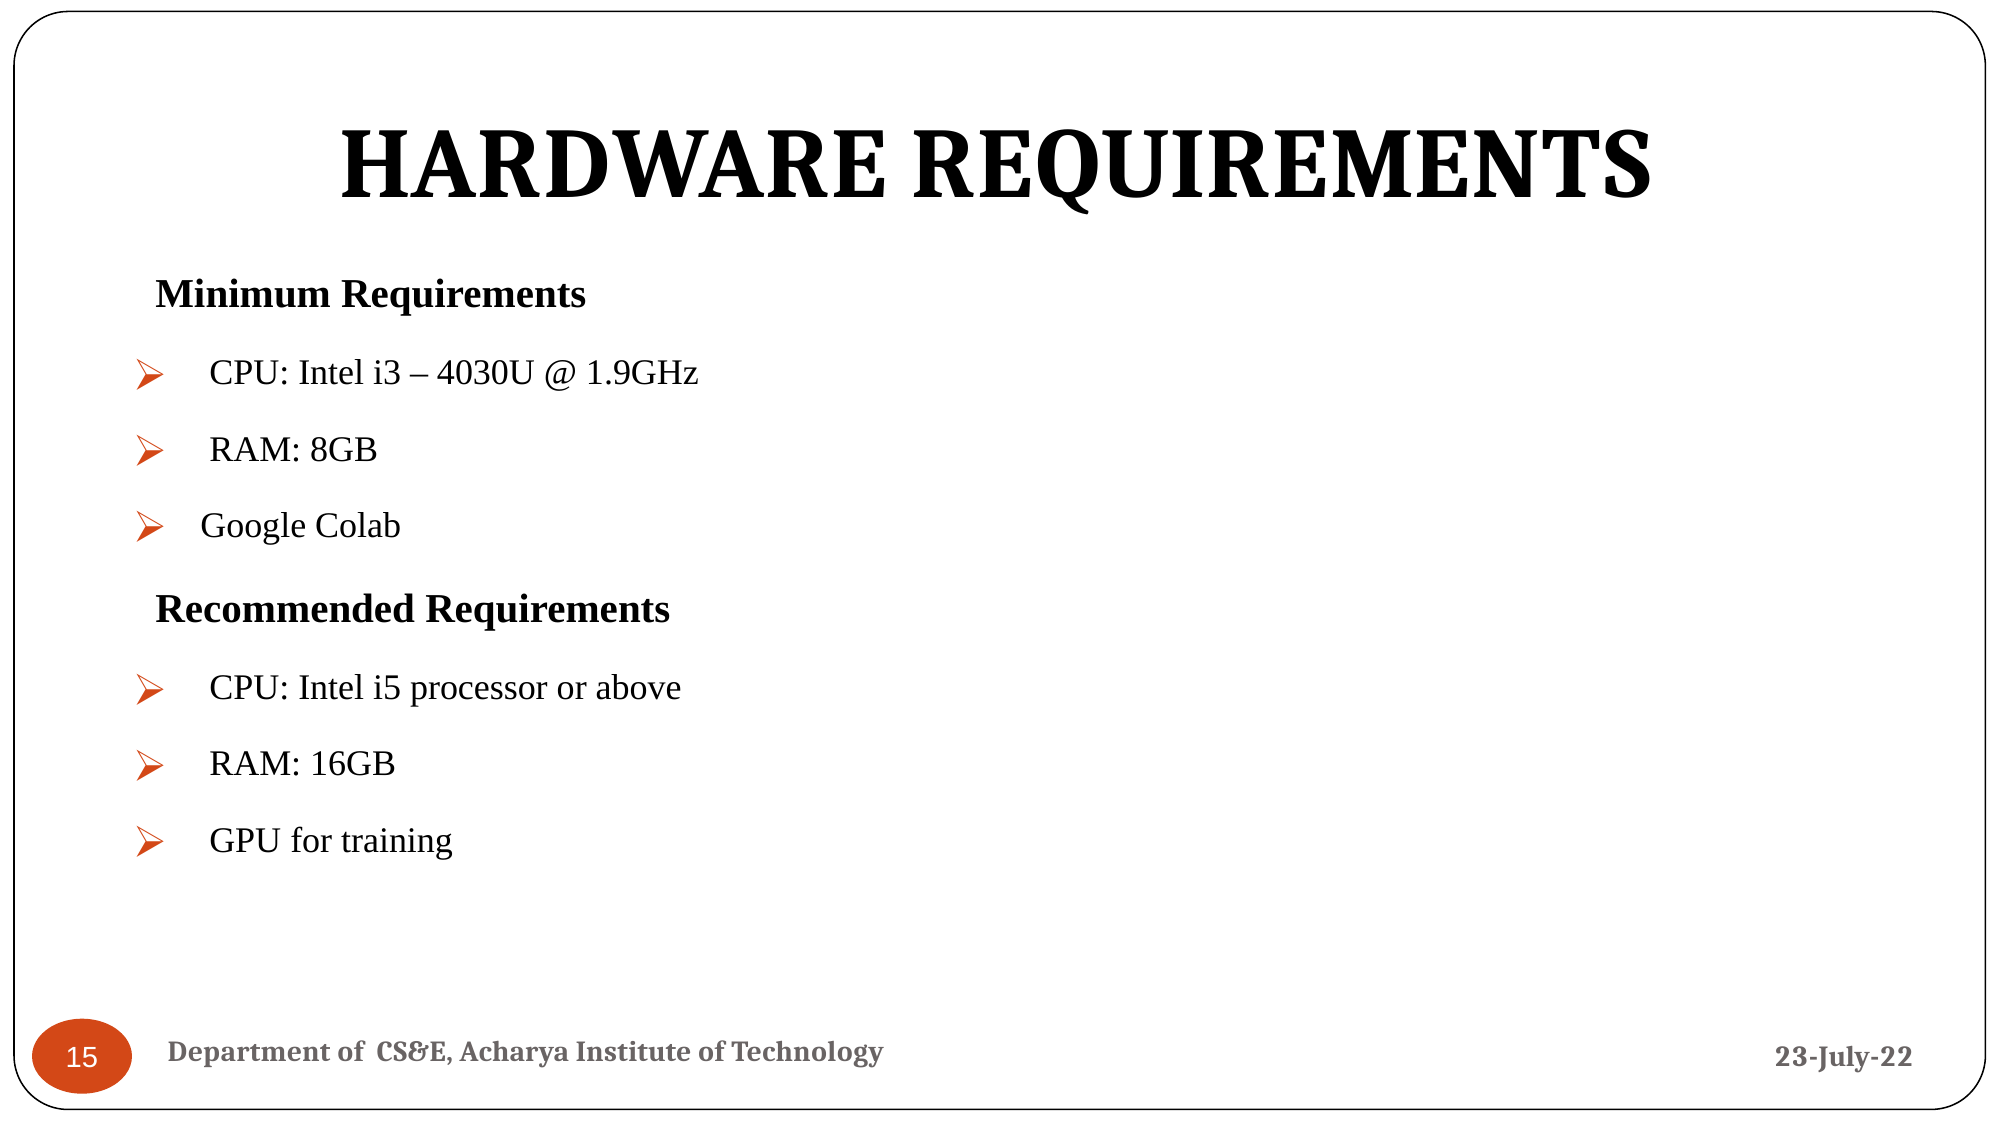

# HARDWARE REQUIREMENTS
Minimum Requirements
 CPU: Intel i3 – 4030U @ 1.9GHz
 RAM: 8GB
Google Colab
Recommended Requirements
 CPU: Intel i5 processor or above
 RAM: 16GB
 GPU for training

Department of  CS&E, Acharya Institute of Technology
23-July-22
15